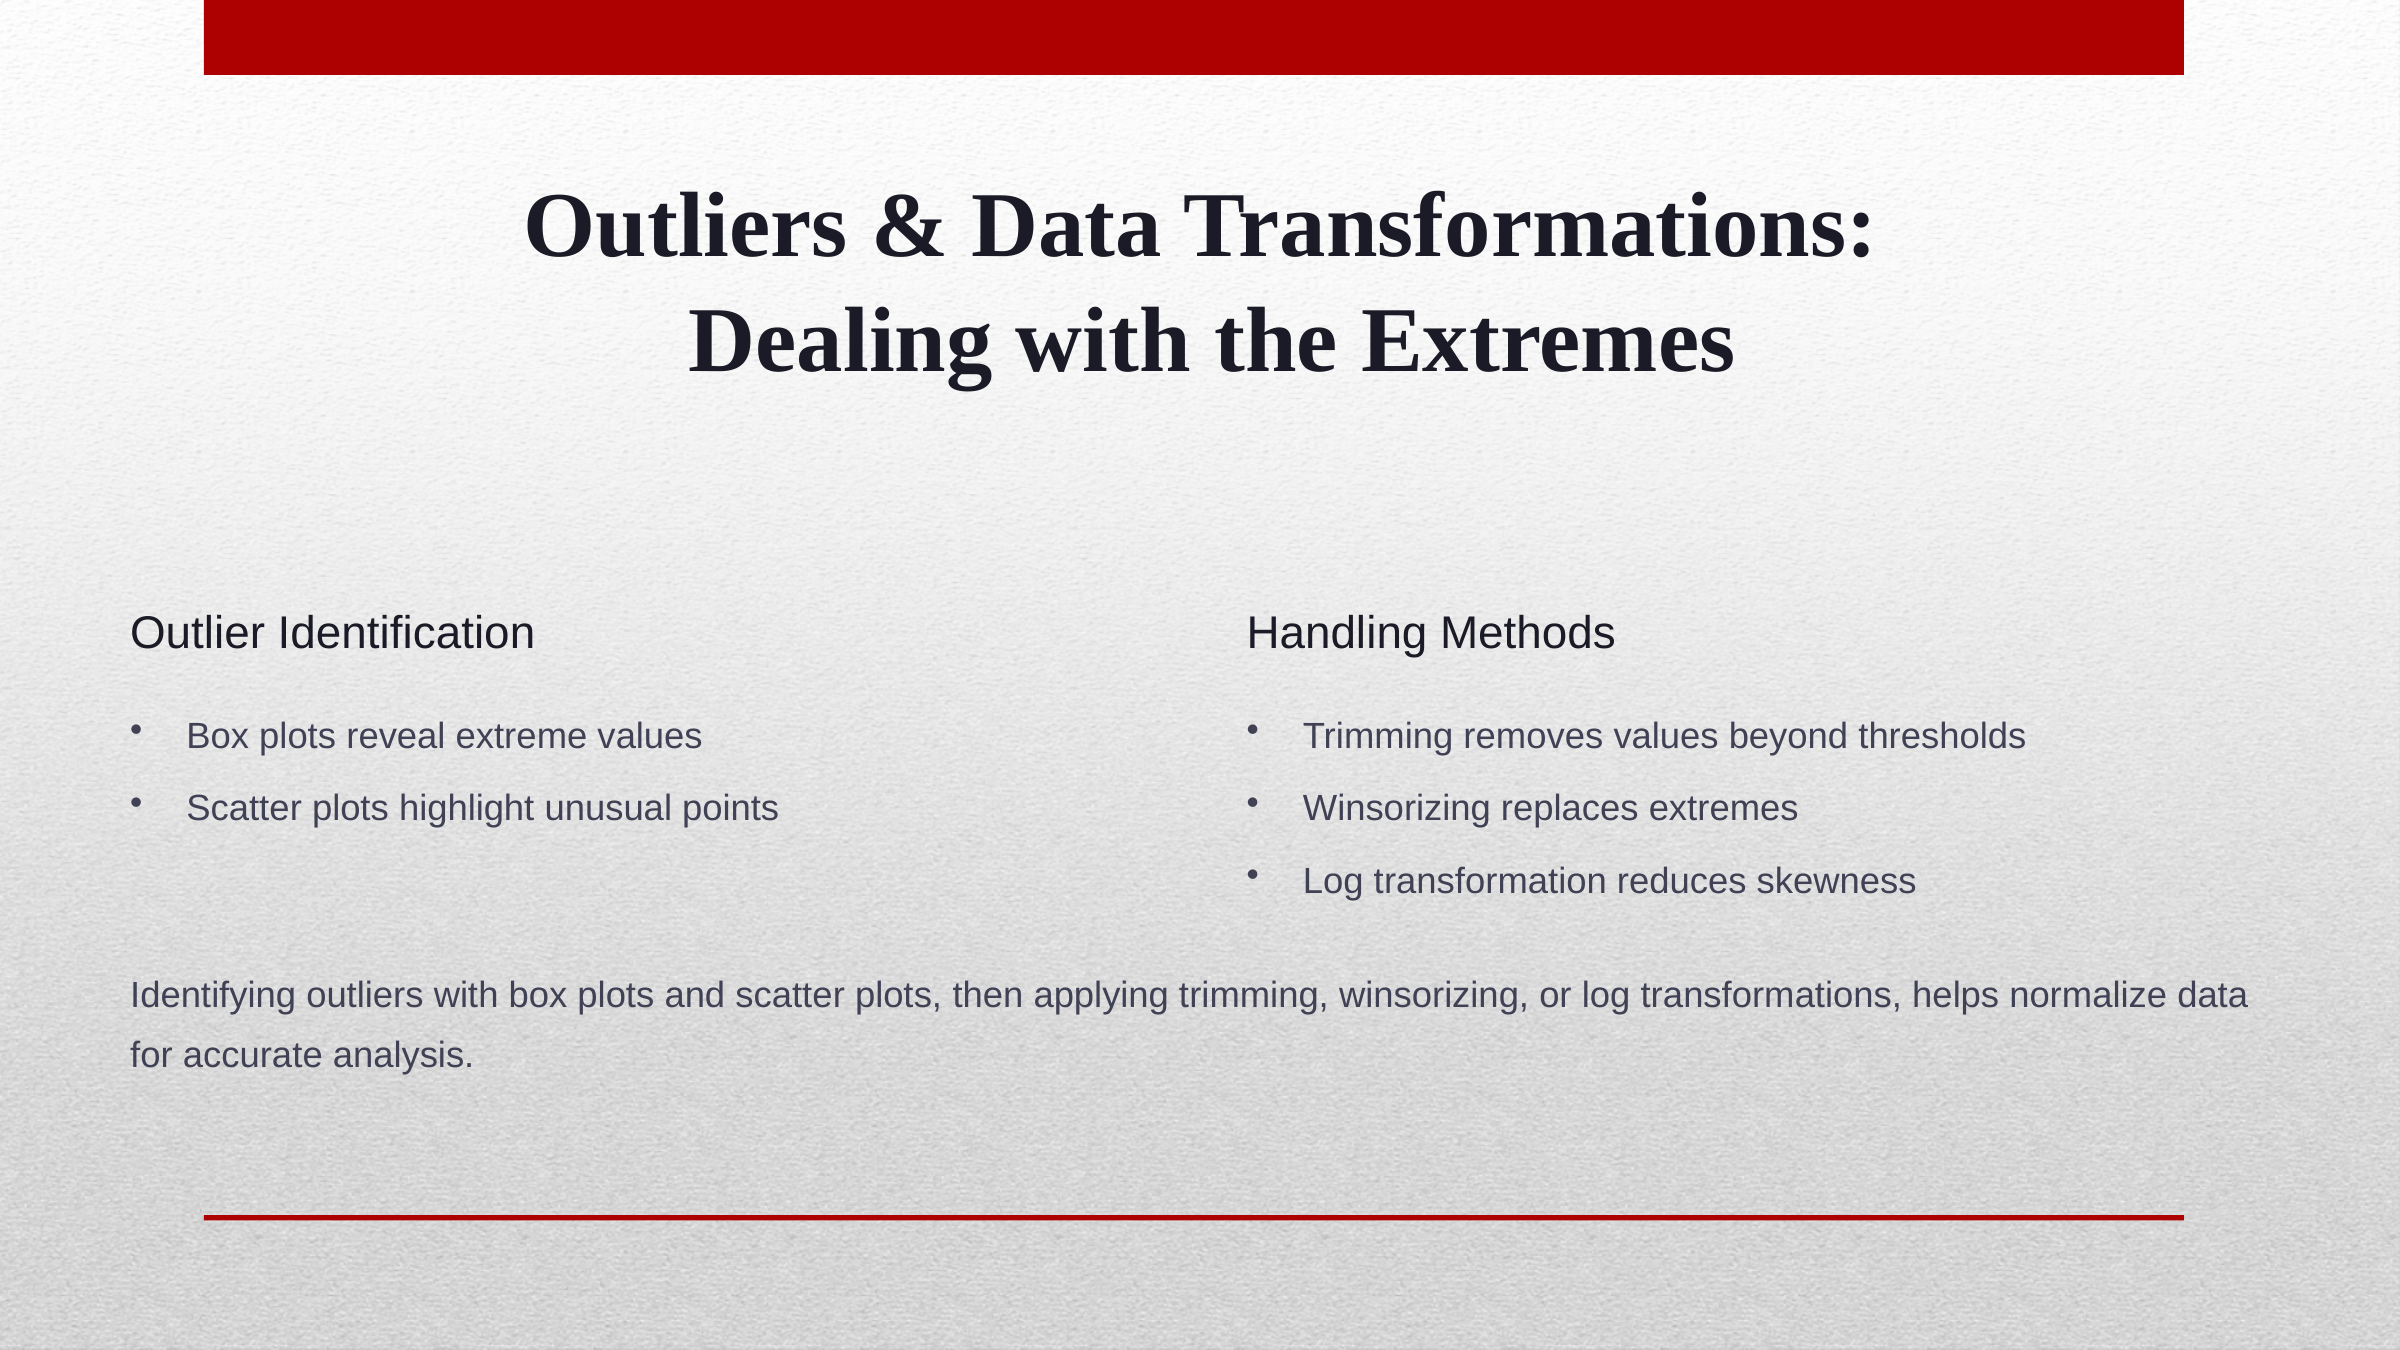

Outliers & Data Transformations:
 Dealing with the Extremes
Outlier Identification
Handling Methods
Box plots reveal extreme values
Trimming removes values beyond thresholds
Scatter plots highlight unusual points
Winsorizing replaces extremes
Log transformation reduces skewness
Identifying outliers with box plots and scatter plots, then applying trimming, winsorizing, or log transformations, helps normalize data for accurate analysis.